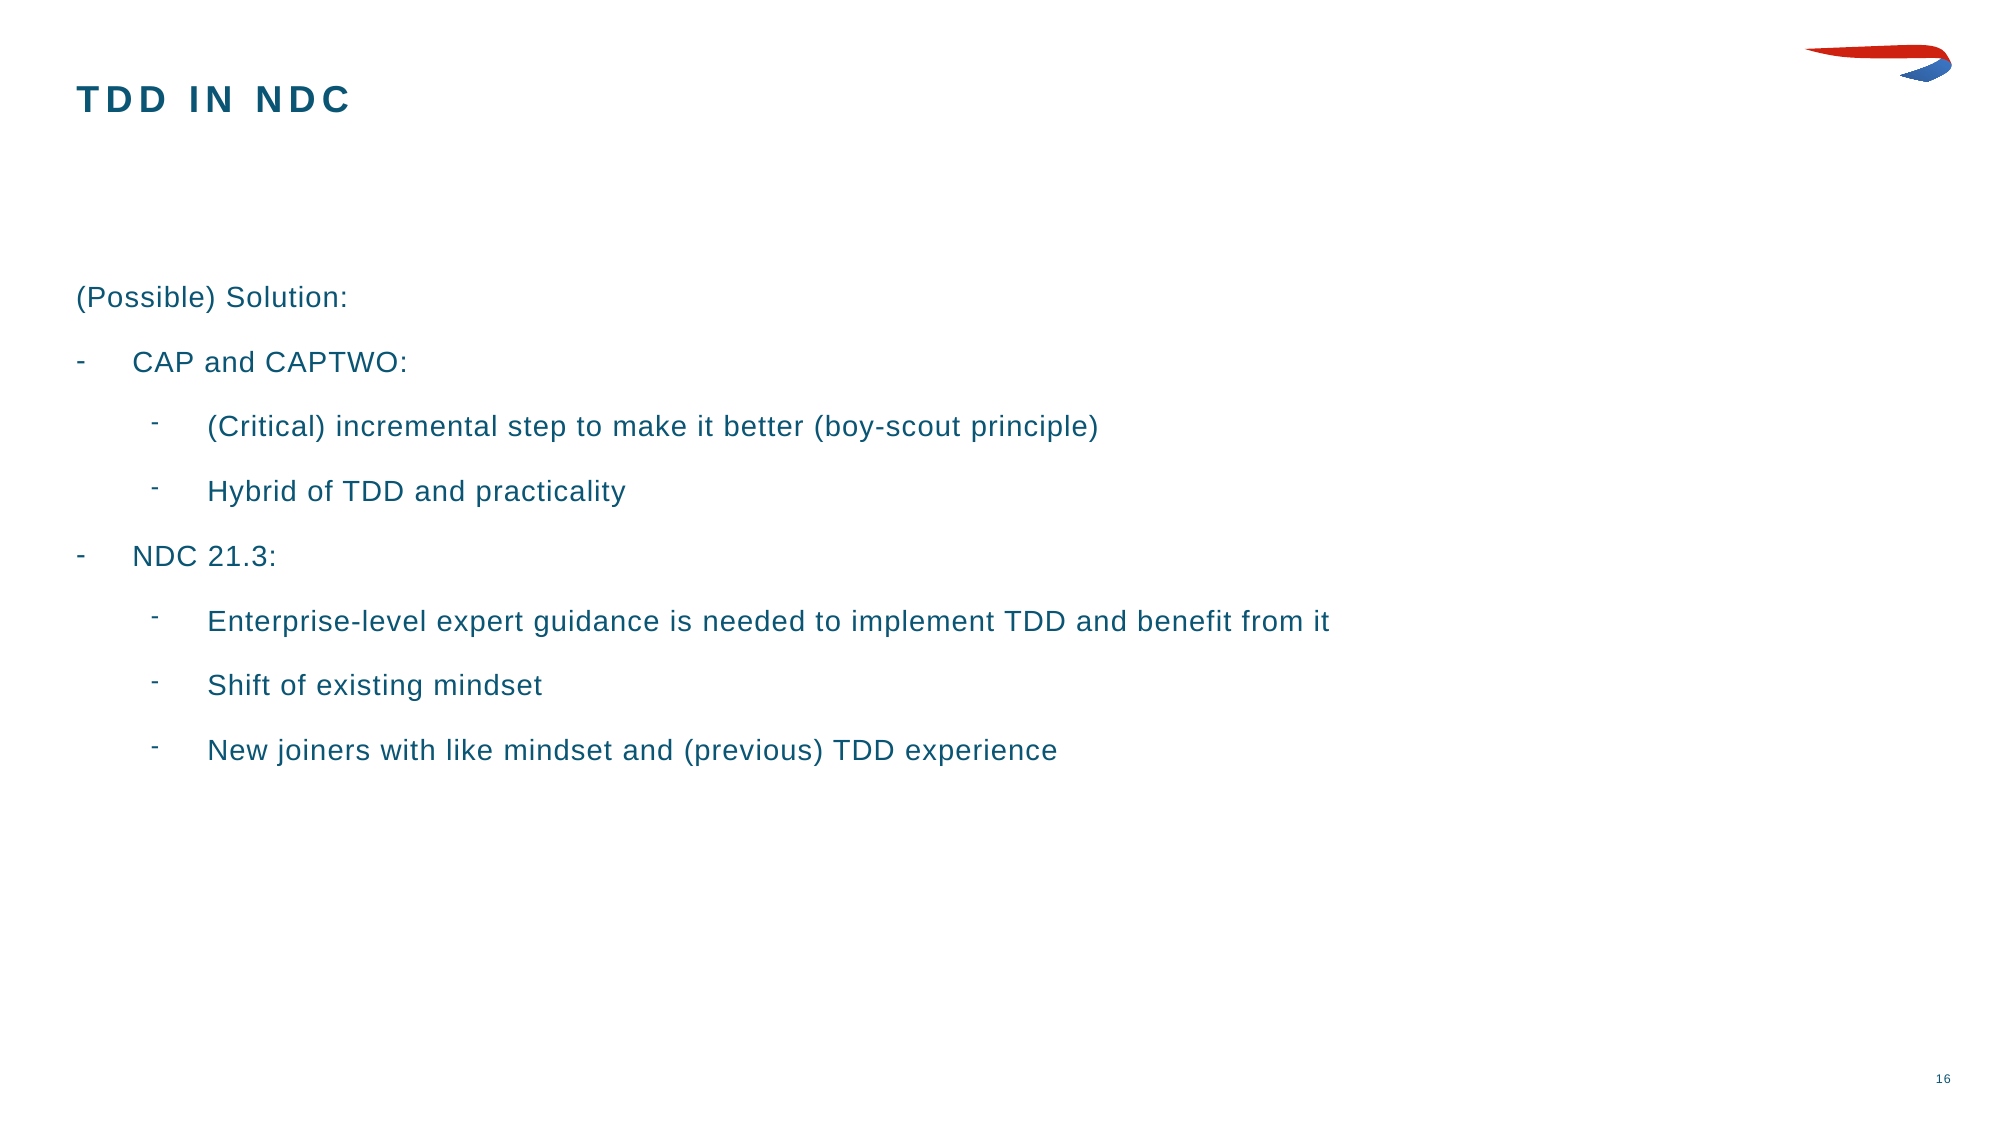

Creating Your Own Custom Layouts

If you need to create your own custom layouts to suit a specific slide please align your images / graphs / text to the margins which can be made visible by ‘View > Guides’. Try to avoid placing any content outside the predefined margins.
# TDD in NDC
(Possible) Solution:
CAP and CAPTWO:
(Critical) incremental step to make it better (boy-scout principle)
Hybrid of TDD and practicality
NDC 21.3:
Enterprise-level expert guidance is needed to implement TDD and benefit from it
Shift of existing mindset
New joiners with like mindset and (previous) TDD experience

16